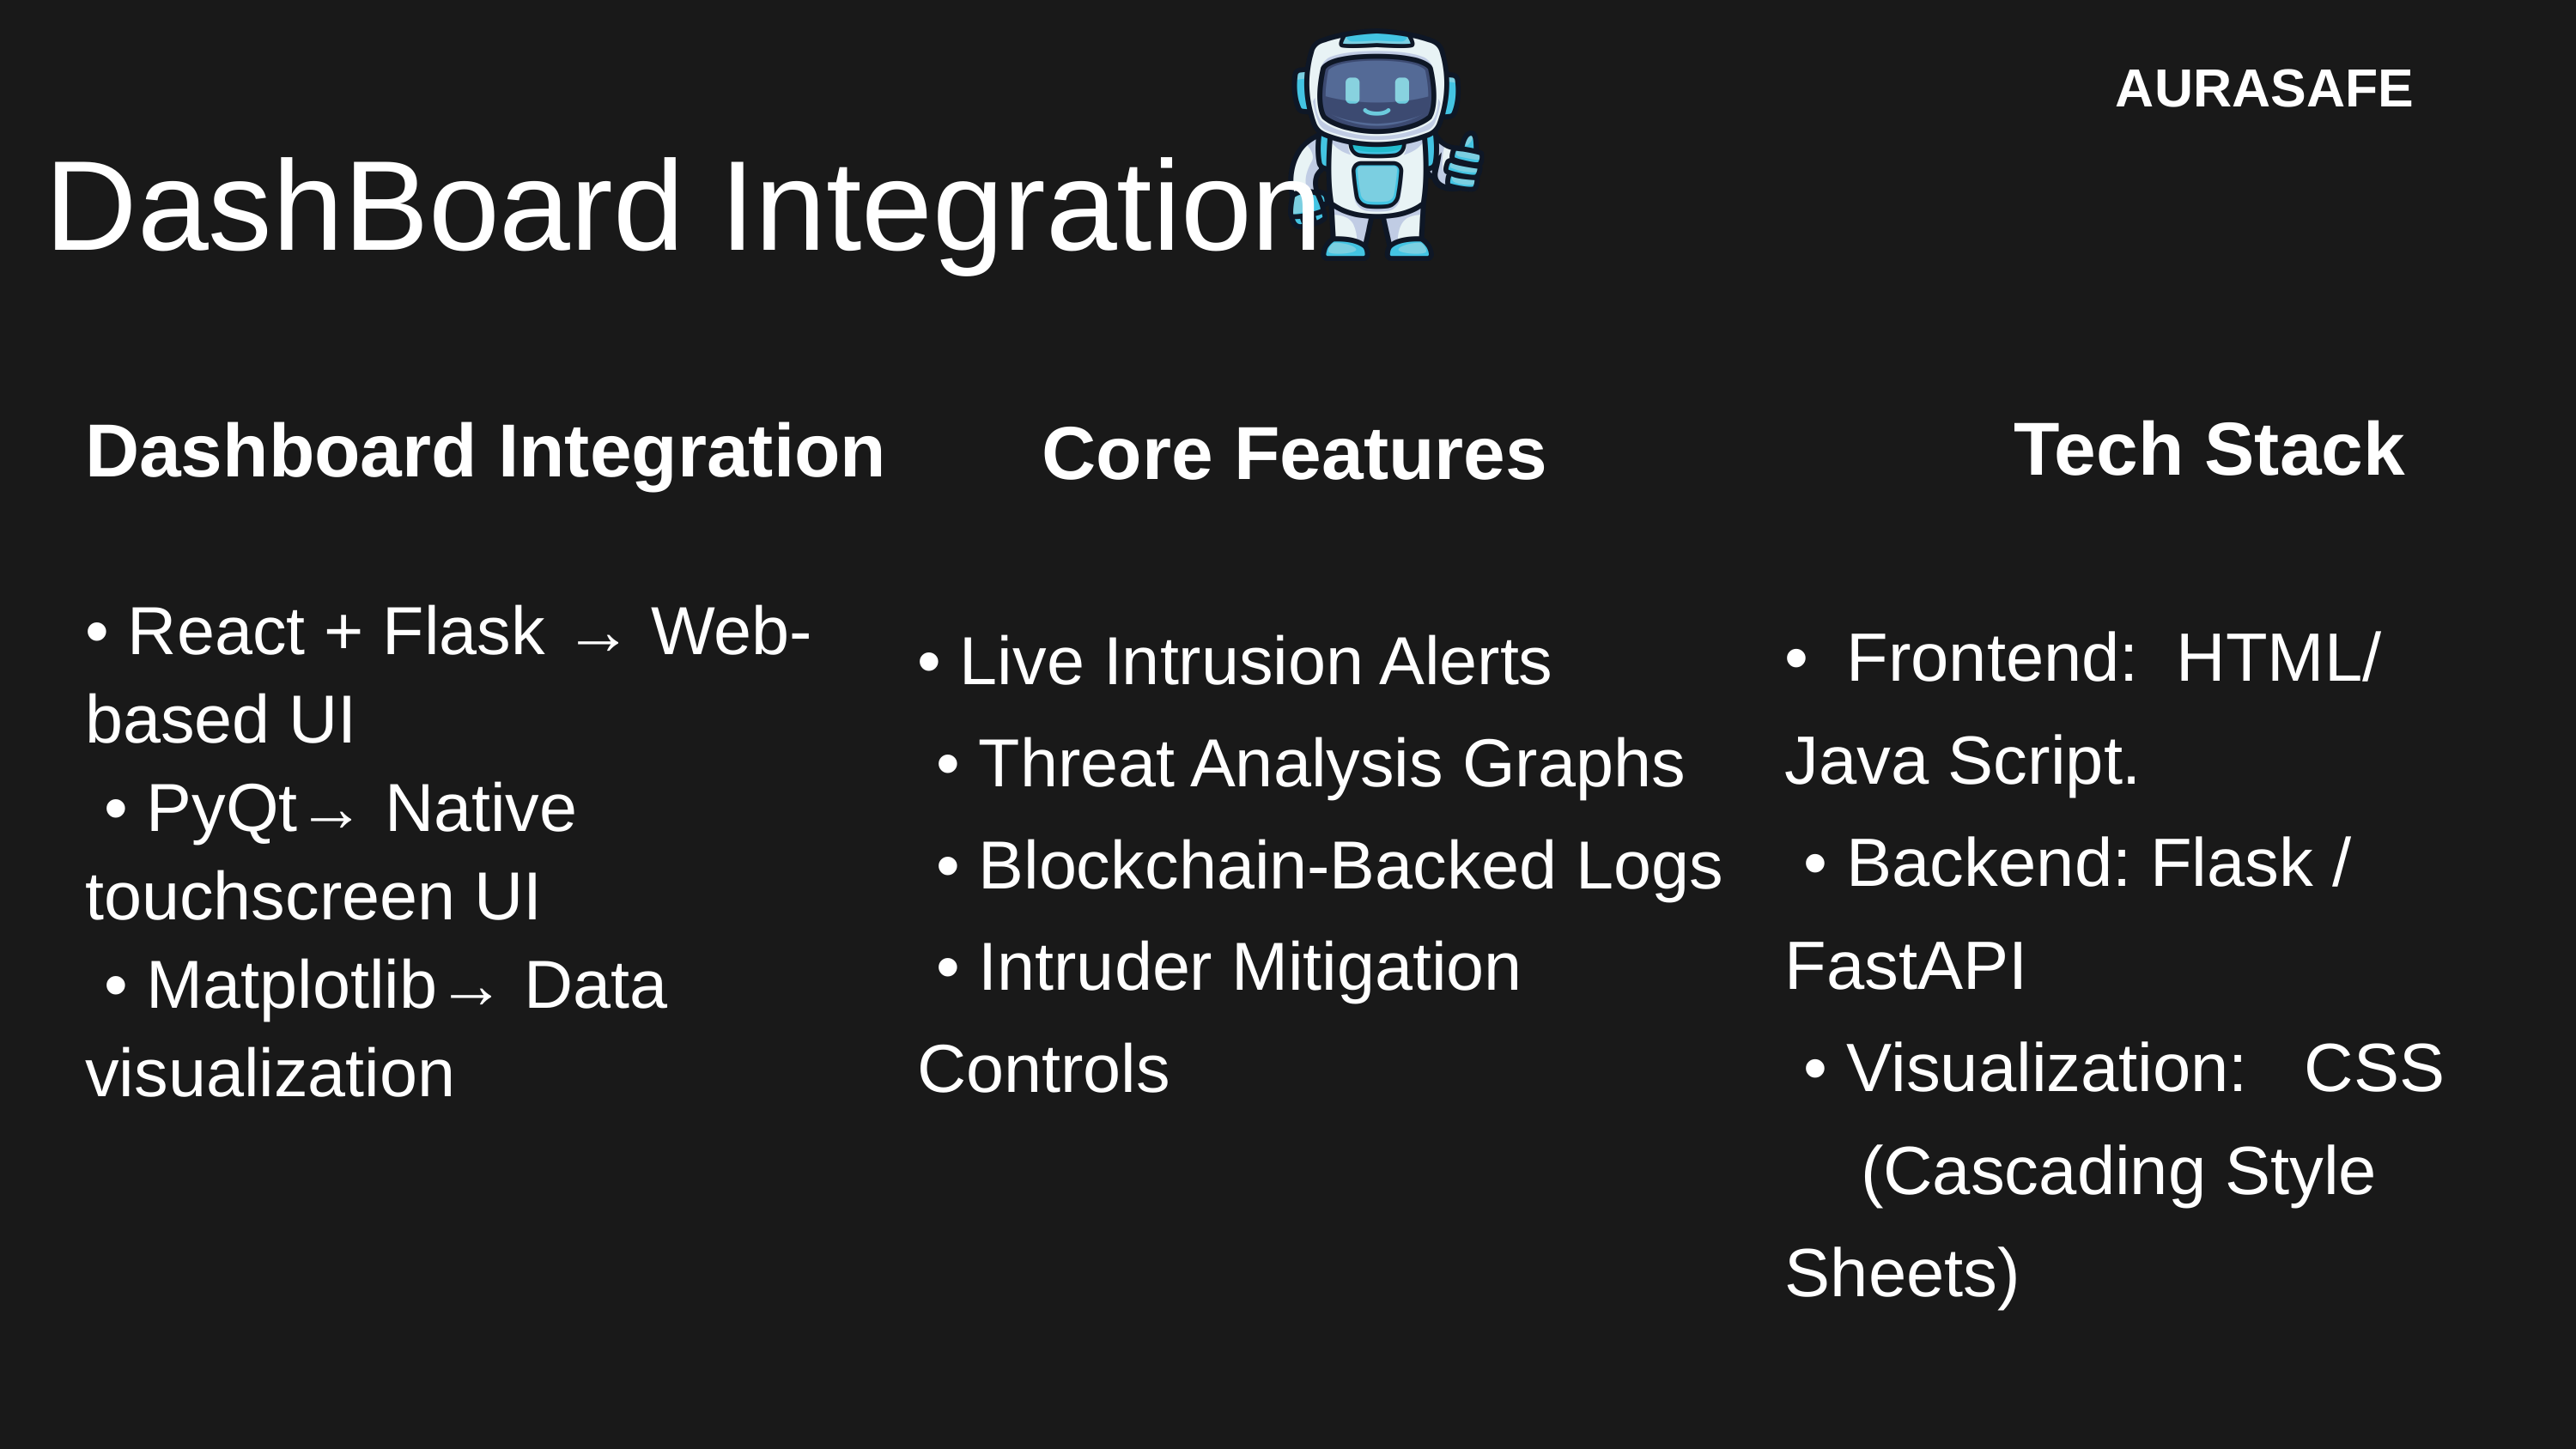

AURASAFE
DashBoard Integration
           Tech Stack

•  Frontend:  HTML/ Java Script.
 • Backend: Flask / FastAPI
 • Visualization:   CSS
    (Cascading Style Sheets)

      Core Features

• Live Intrusion Alerts
 • Threat Analysis Graphs
 • Blockchain-Backed Logs
 • Intruder Mitigation Controls

Dashboard Integration

• React + Flask → Web-based UI
 • PyQt→ Native touchscreen UI
 • Matplotlib→ Data visualization